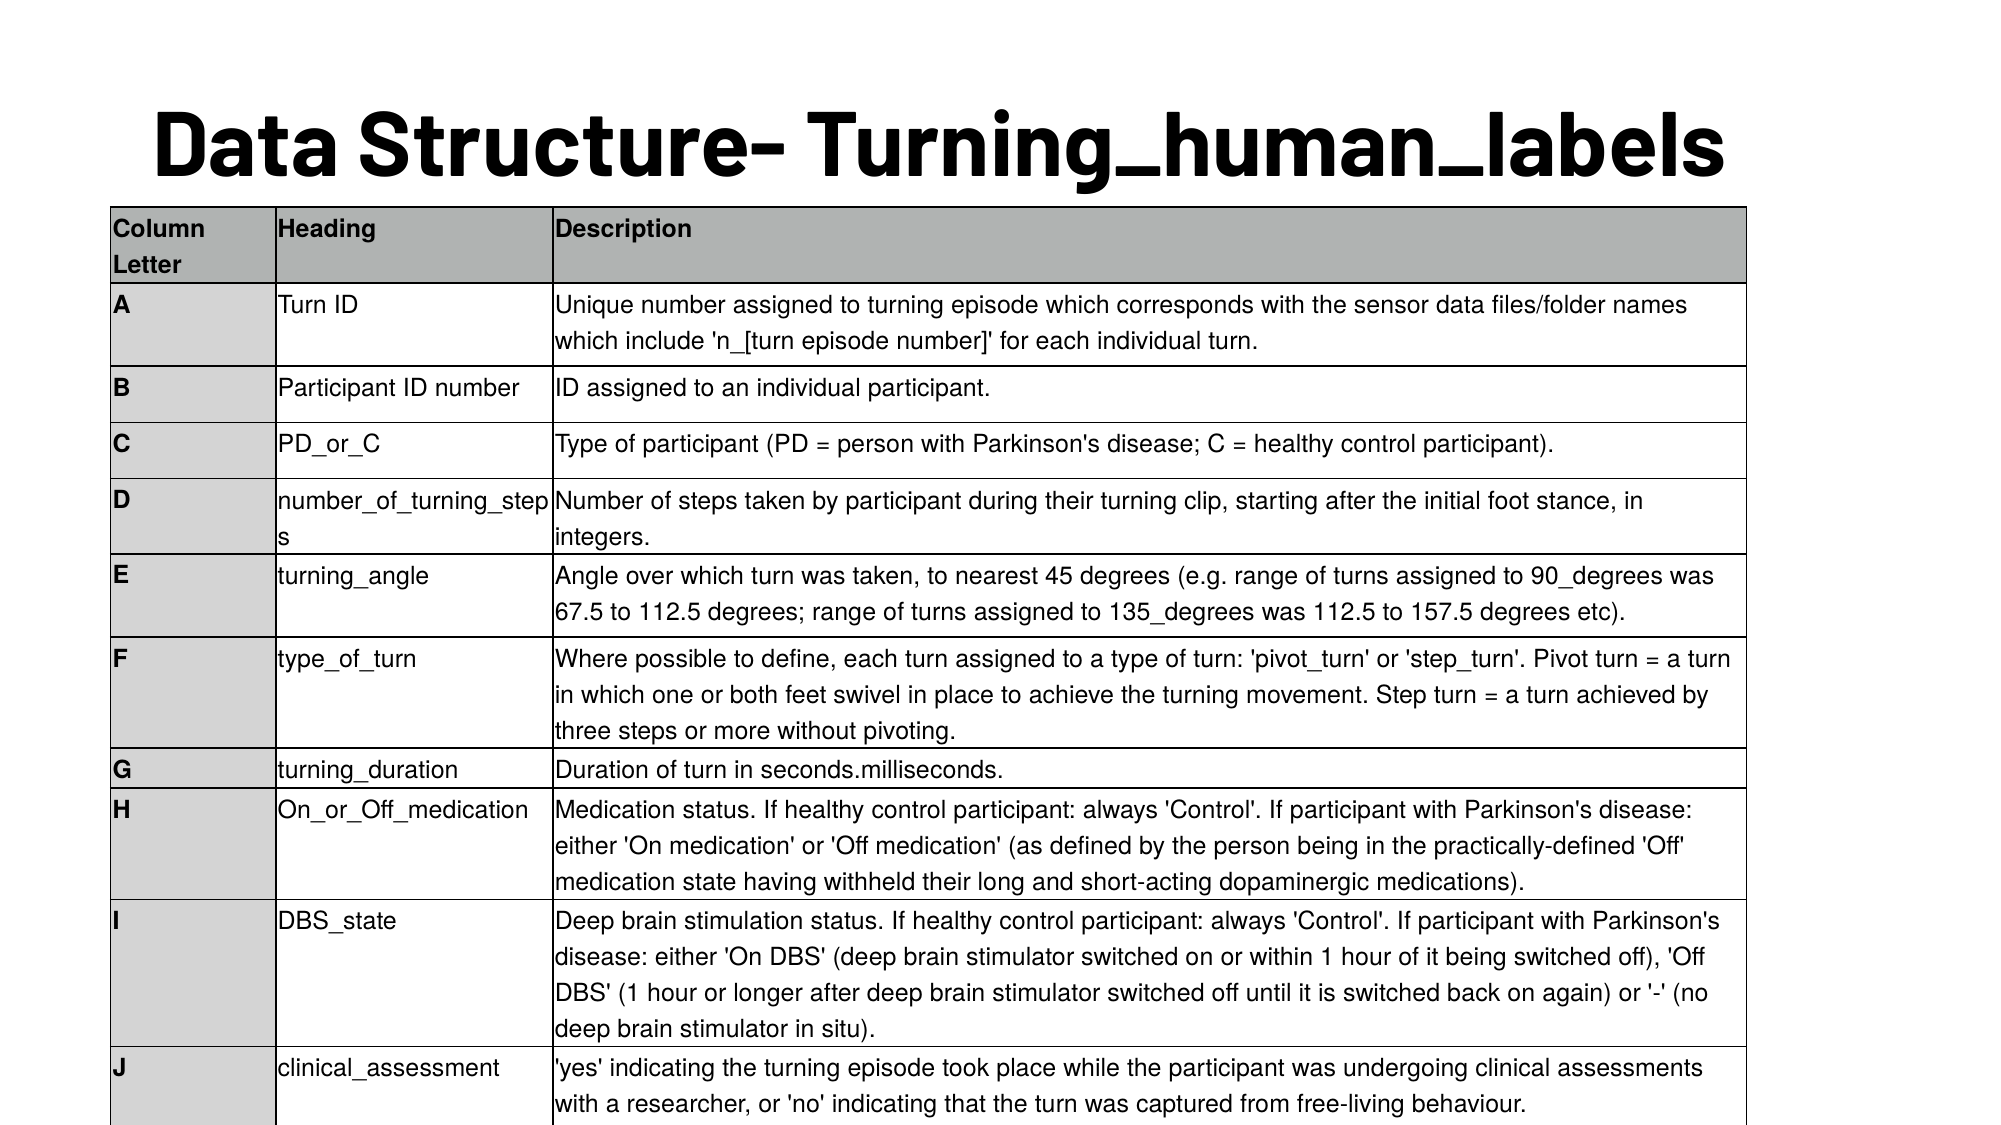

# Data Structure- Turning_human_labels
| Column Letter | Heading | Description |
| --- | --- | --- |
| A | Turn ID | Unique number assigned to turning episode which corresponds with the sensor data files/folder names which include 'n\_[turn episode number]' for each individual turn. |
| B | Participant ID number | ID assigned to an individual participant. |
| C | PD\_or\_C | Type of participant (PD = person with Parkinson's disease; C = healthy control participant). |
| D | number\_of\_turning\_steps | Number of steps taken by participant during their turning clip, starting after the initial foot stance, in integers. |
| E | turning\_angle | Angle over which turn was taken, to nearest 45 degrees (e.g. range of turns assigned to 90\_degrees was 67.5 to 112.5 degrees; range of turns assigned to 135\_degrees was 112.5 to 157.5 degrees etc). |
| F | type\_of\_turn | Where possible to define, each turn assigned to a type of turn: 'pivot\_turn' or 'step\_turn'. Pivot turn = a turn in which one or both feet swivel in place to achieve the turning movement. Step turn = a turn achieved by three steps or more without pivoting. |
| G | turning\_duration | Duration of turn in seconds.milliseconds. |
| H | On\_or\_Off\_medication | Medication status. If healthy control participant: always 'Control'. If participant with Parkinson's disease: either 'On medication' or 'Off medication' (as defined by the person being in the practically-defined 'Off' medication state having withheld their long and short-acting dopaminergic medications). |
| I | DBS\_state | Deep brain stimulation status. If healthy control participant: always 'Control'. If participant with Parkinson's disease: either 'On DBS' (deep brain stimulator switched on or within 1 hour of it being switched off), 'Off DBS' (1 hour or longer after deep brain stimulator switched off until it is switched back on again) or '-' (no deep brain stimulator in situ). |
| J | clinical\_assessment | 'yes' indicating the turning episode took place while the participant was undergoing clinical assessments with a researcher, or 'no' indicating that the turn was captured from free-living behaviour. |